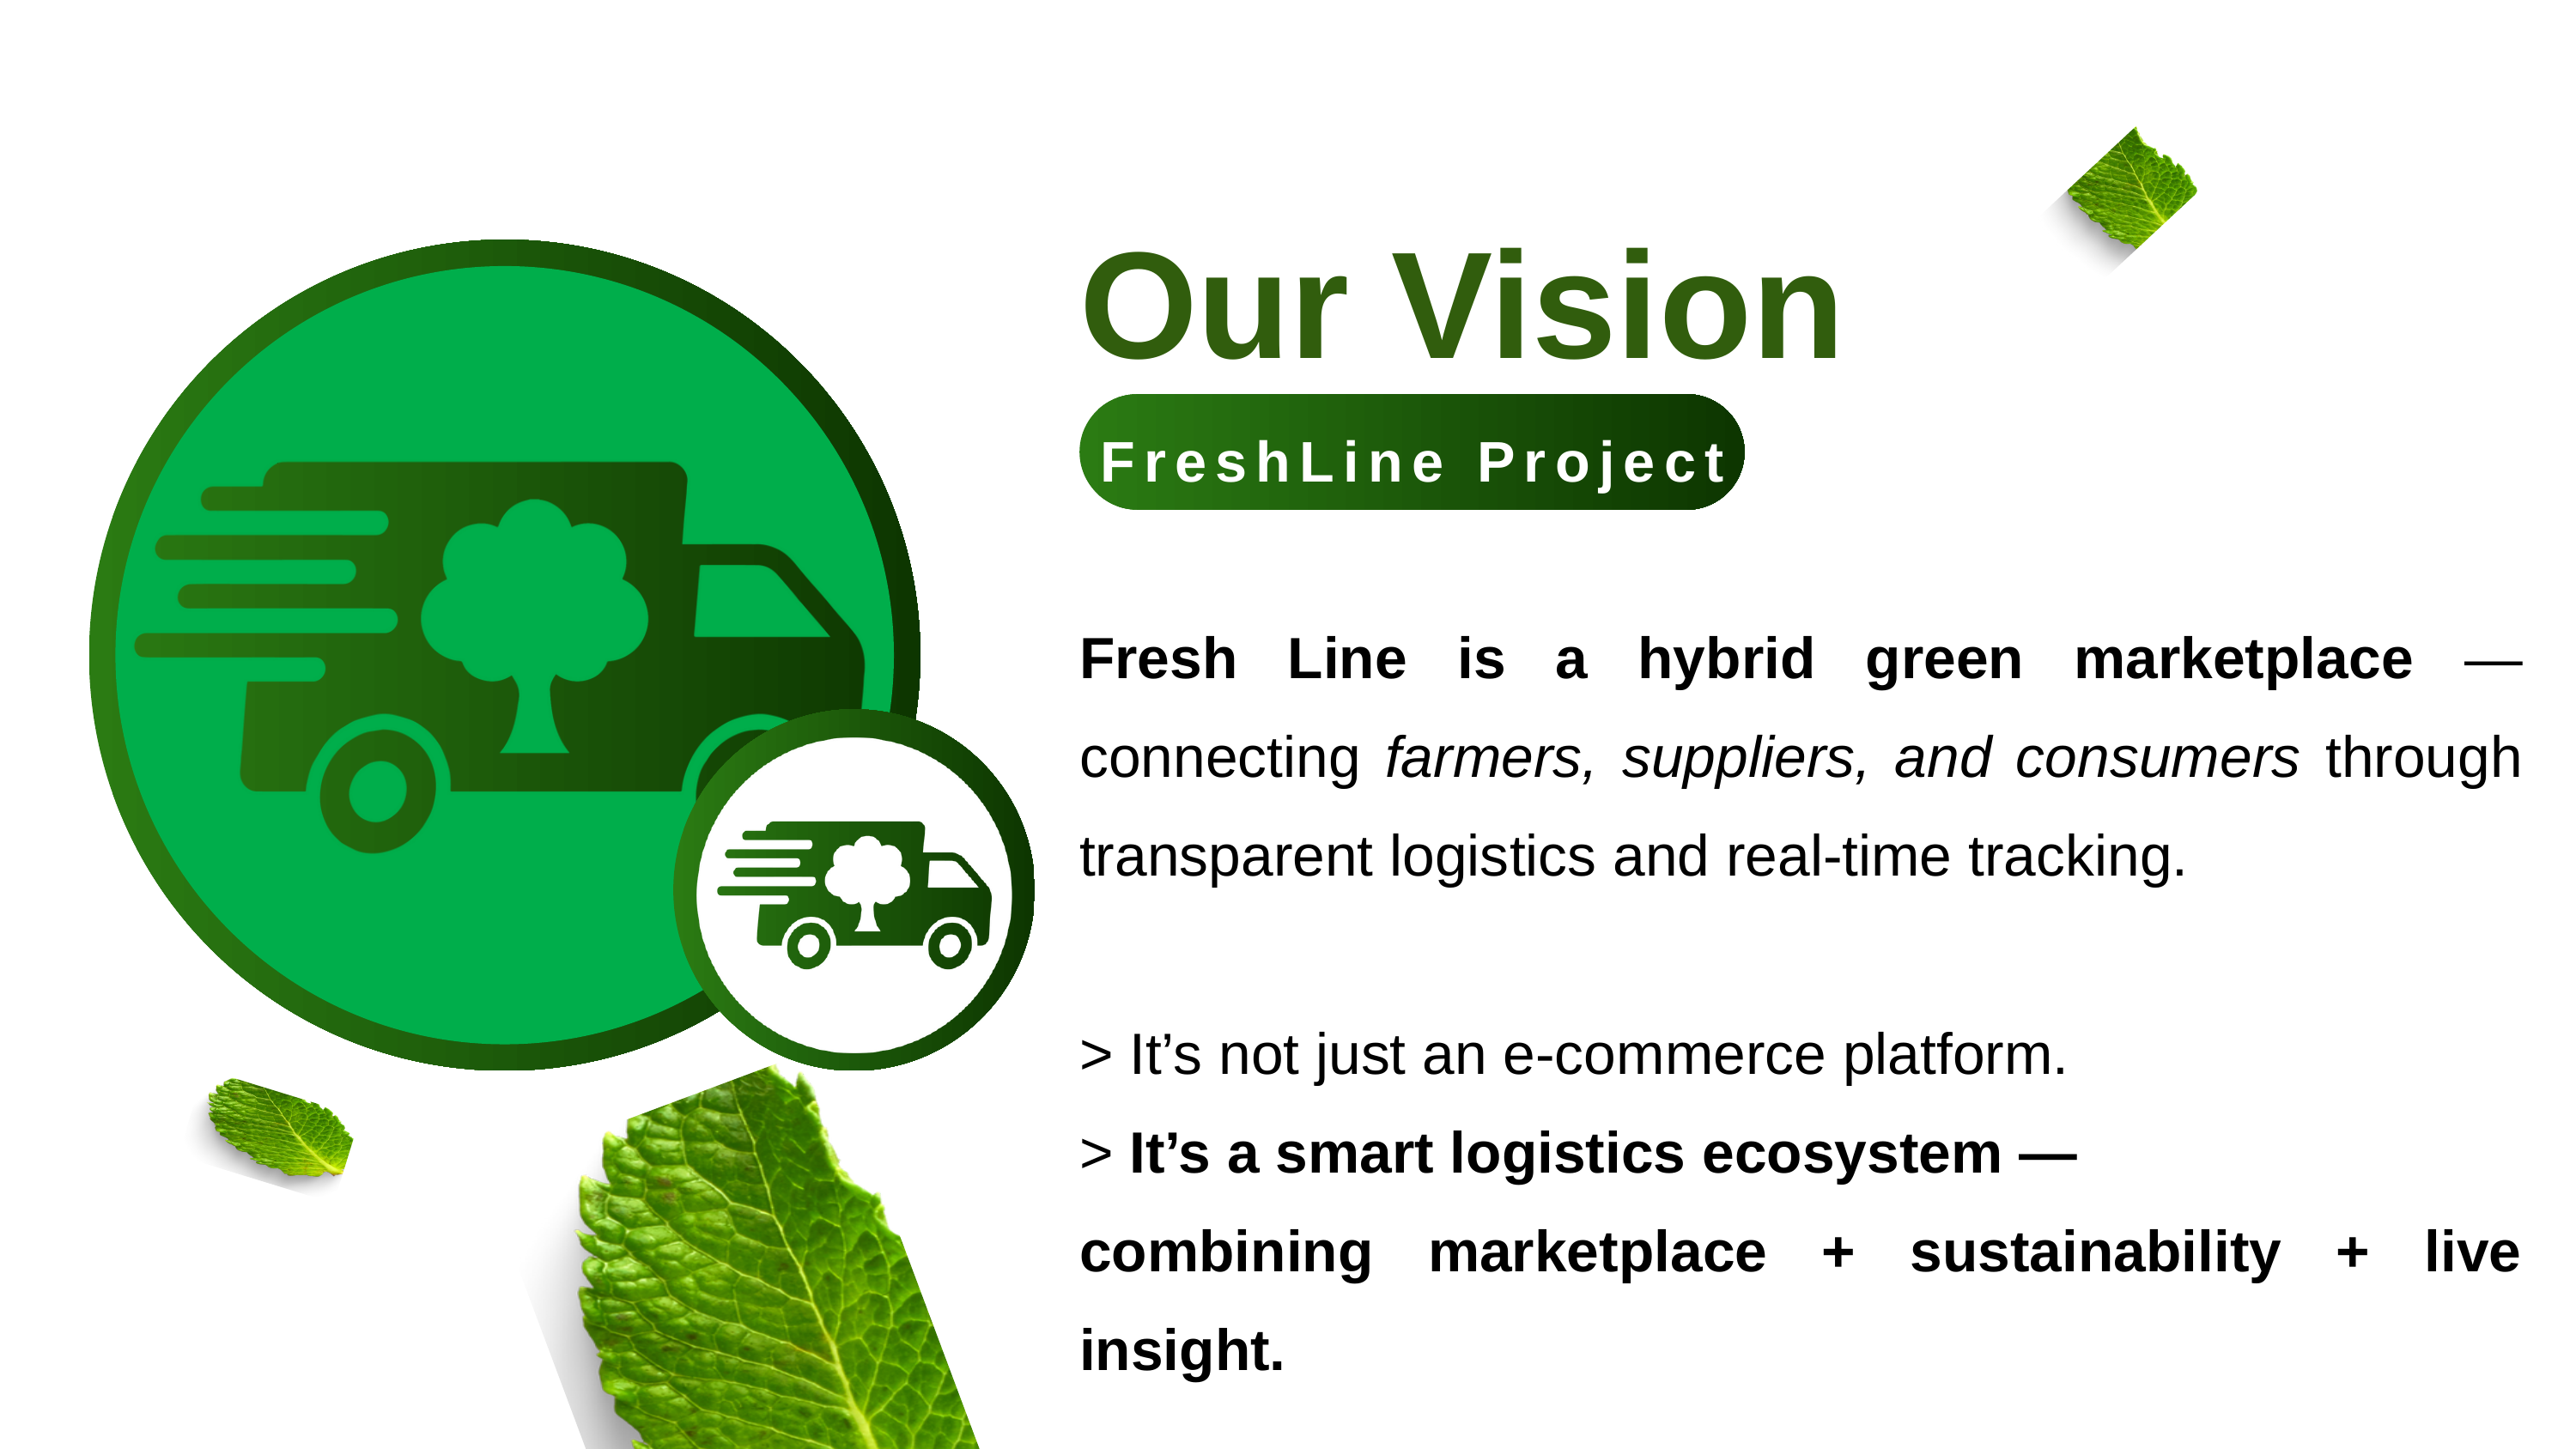

Our Vision

FreshLine Project
Fresh Line is a hybrid green marketplace — connecting farmers, suppliers, and consumers through transparent logistics and real-time tracking.

> It’s not just an e-commerce platform.
> It’s a smart logistics ecosystem —
combining marketplace + sustainability + live insight.